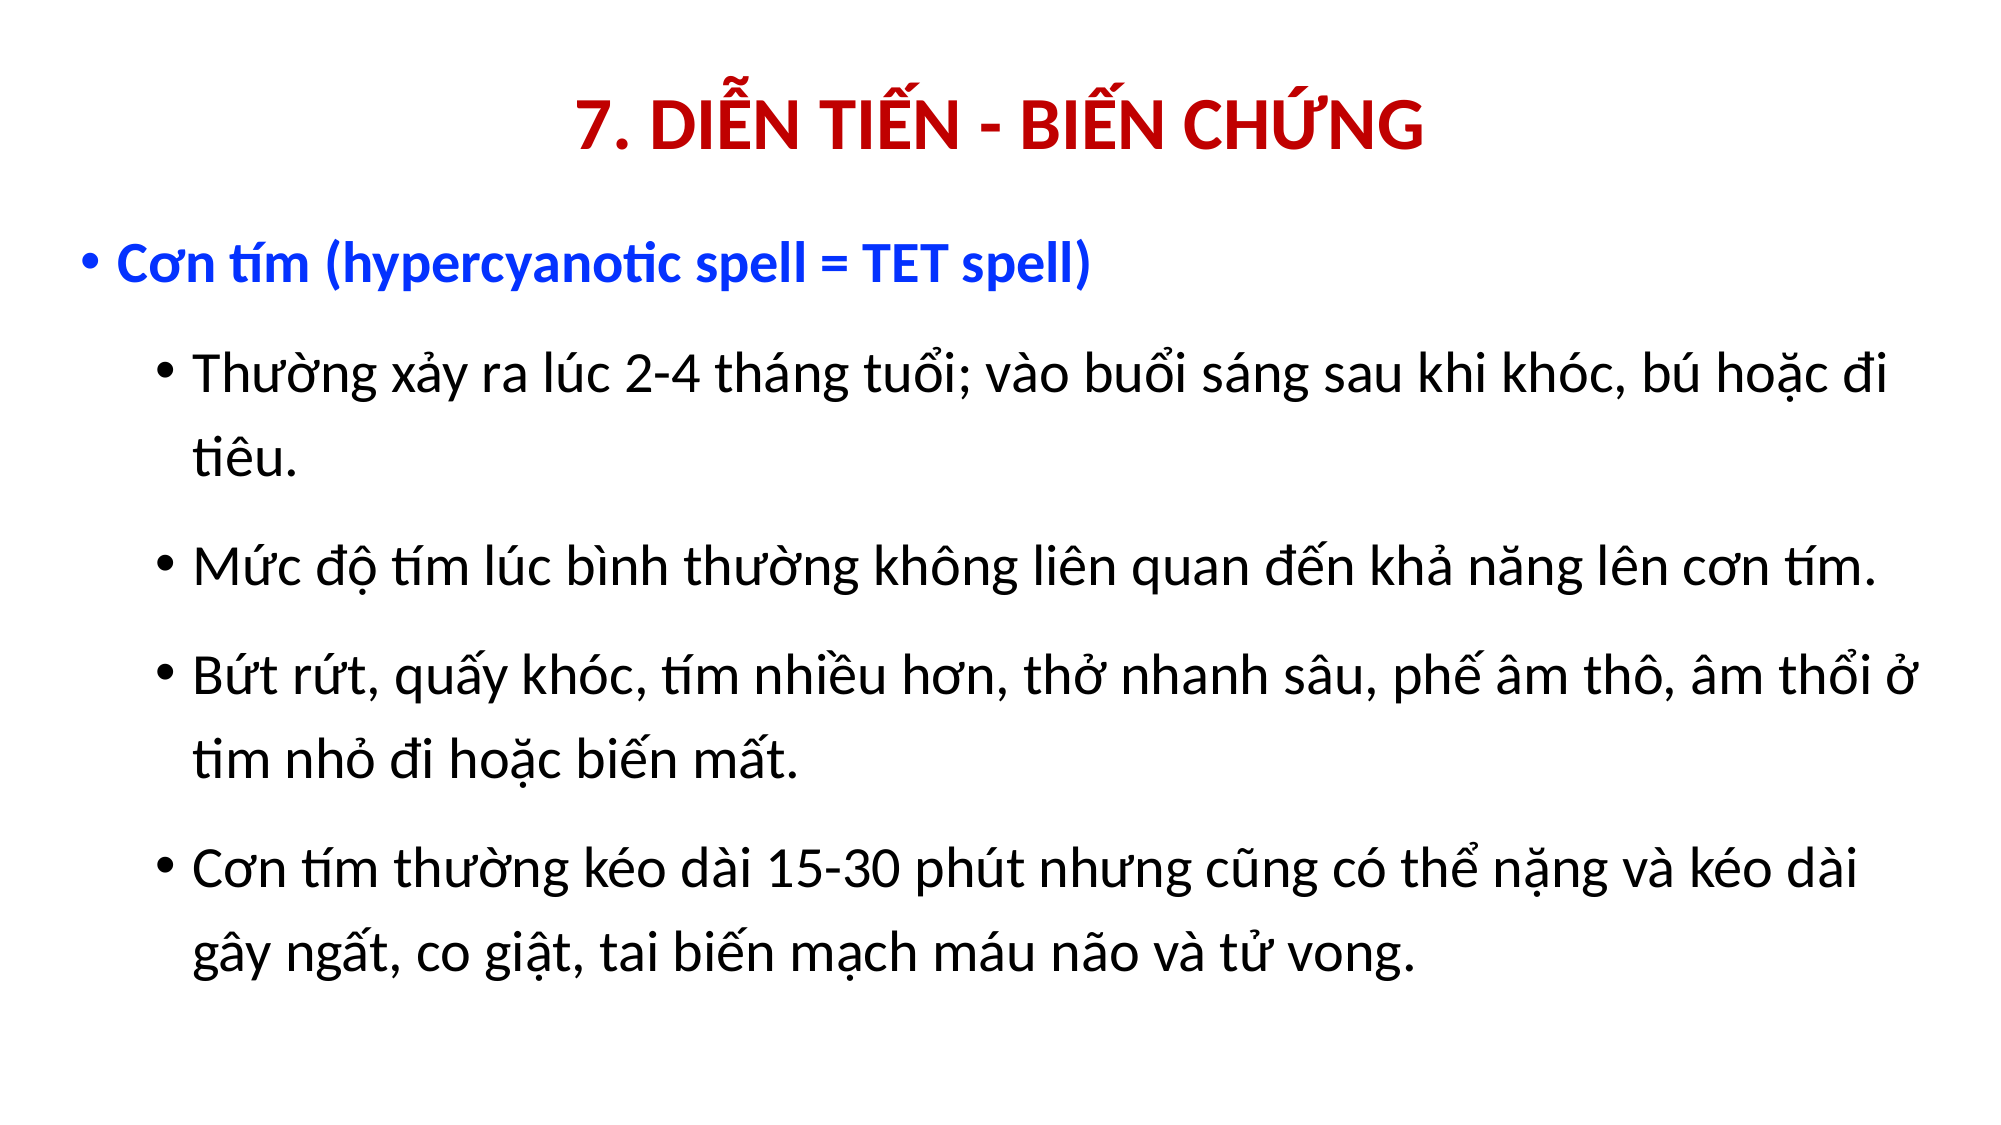

# 7. DIỄN TIẾN - BIẾN CHỨNG
Cơn tím (hypercyanotic spell = TET spell)
Thường xảy ra lúc 2-4 tháng tuổi; vào buổi sáng sau khi khóc, bú hoặc đi tiêu.
Mức độ tím lúc bình thường không liên quan đến khả năng lên cơn tím.
Bứt rứt, quấy khóc, tím nhiều hơn, thở nhanh sâu, phế âm thô, âm thổi ở tim nhỏ đi hoặc biến mất.
Cơn tím thường kéo dài 15-30 phút nhưng cũng có thể nặng và kéo dài gây ngất, co giật, tai biến mạch máu não và tử vong.